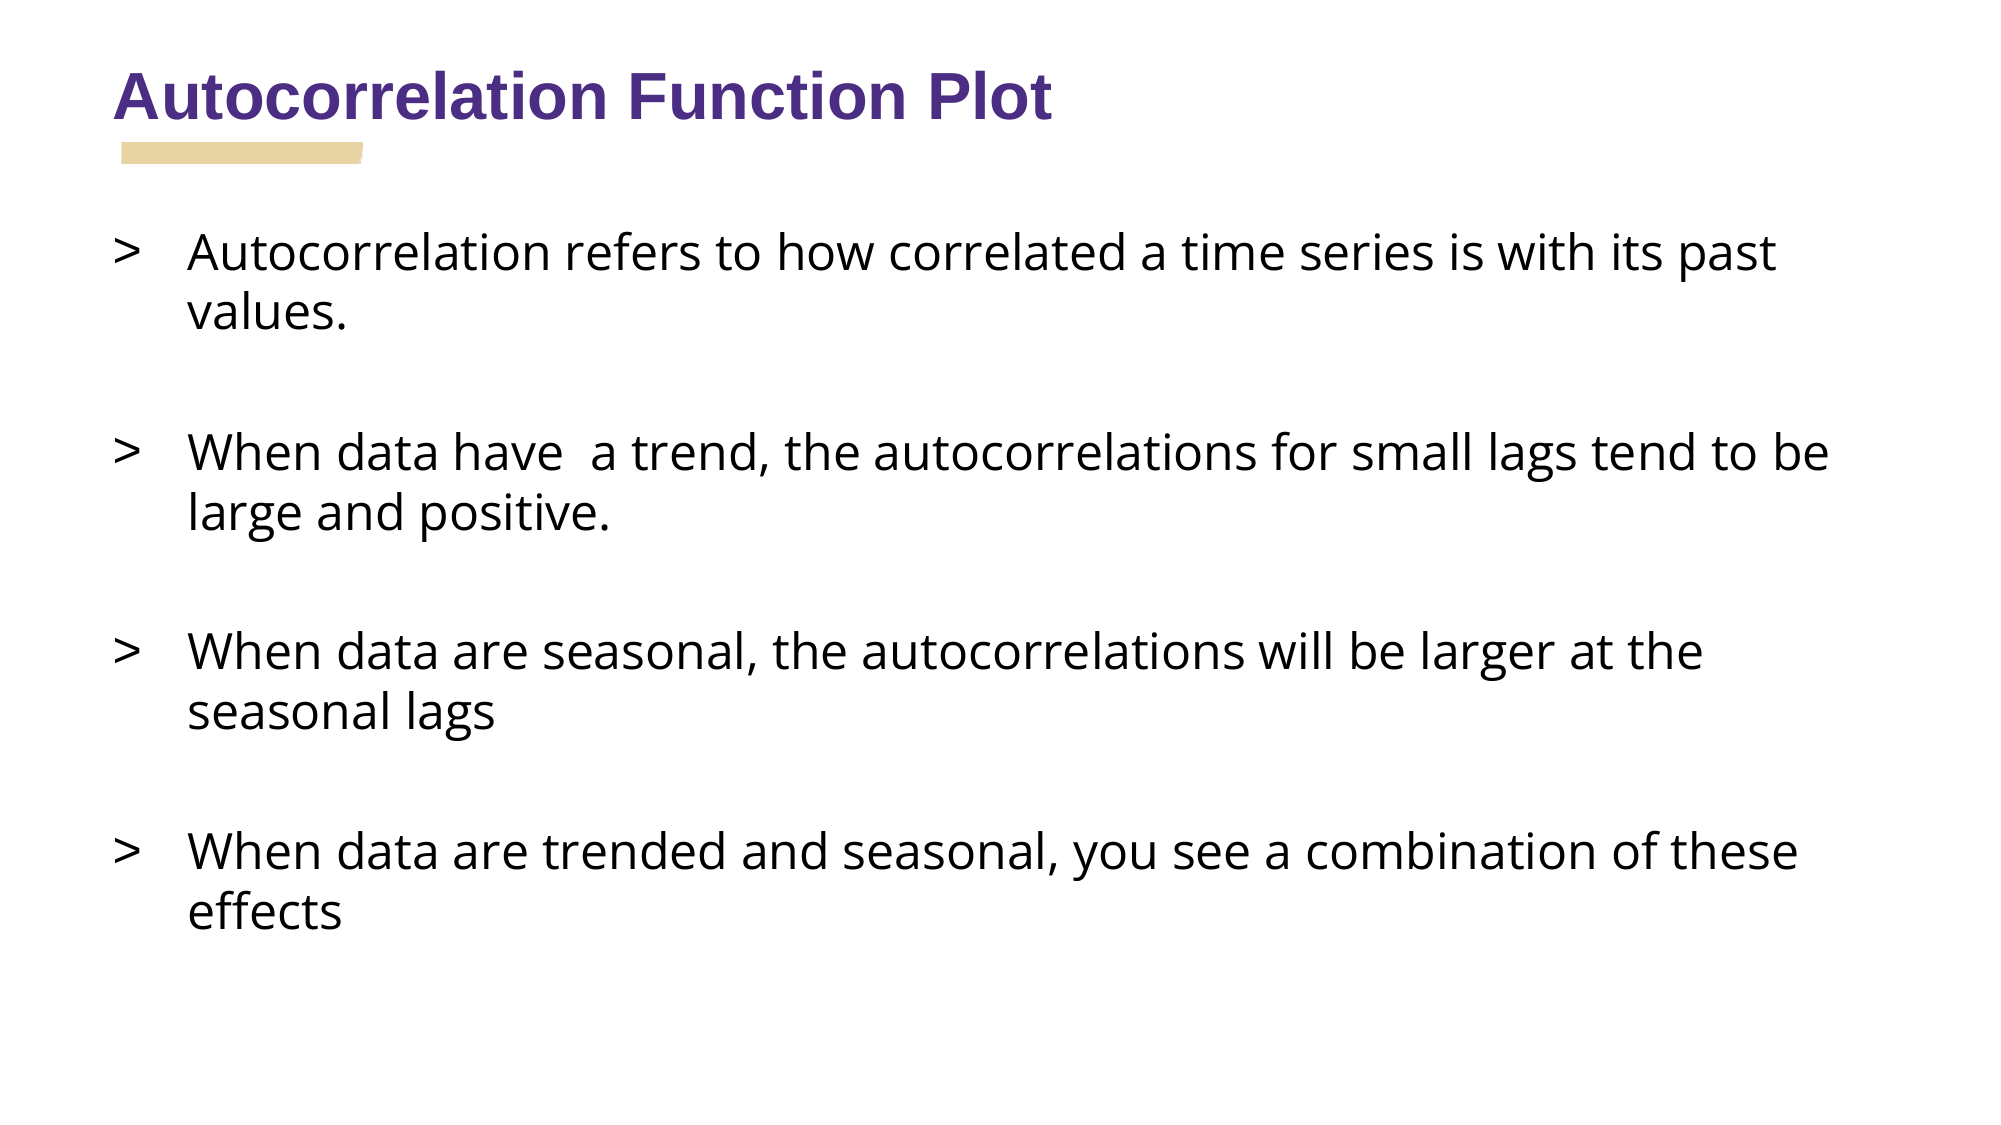

# Autocorrelation Function Plot
Autocorrelation refers to how correlated a time series is with its past values.

When data have  a trend, the autocorrelations for small lags tend to be large and positive.

When data are seasonal, the autocorrelations will be larger at the seasonal lags

When data are trended and seasonal, you see a combination of these effects